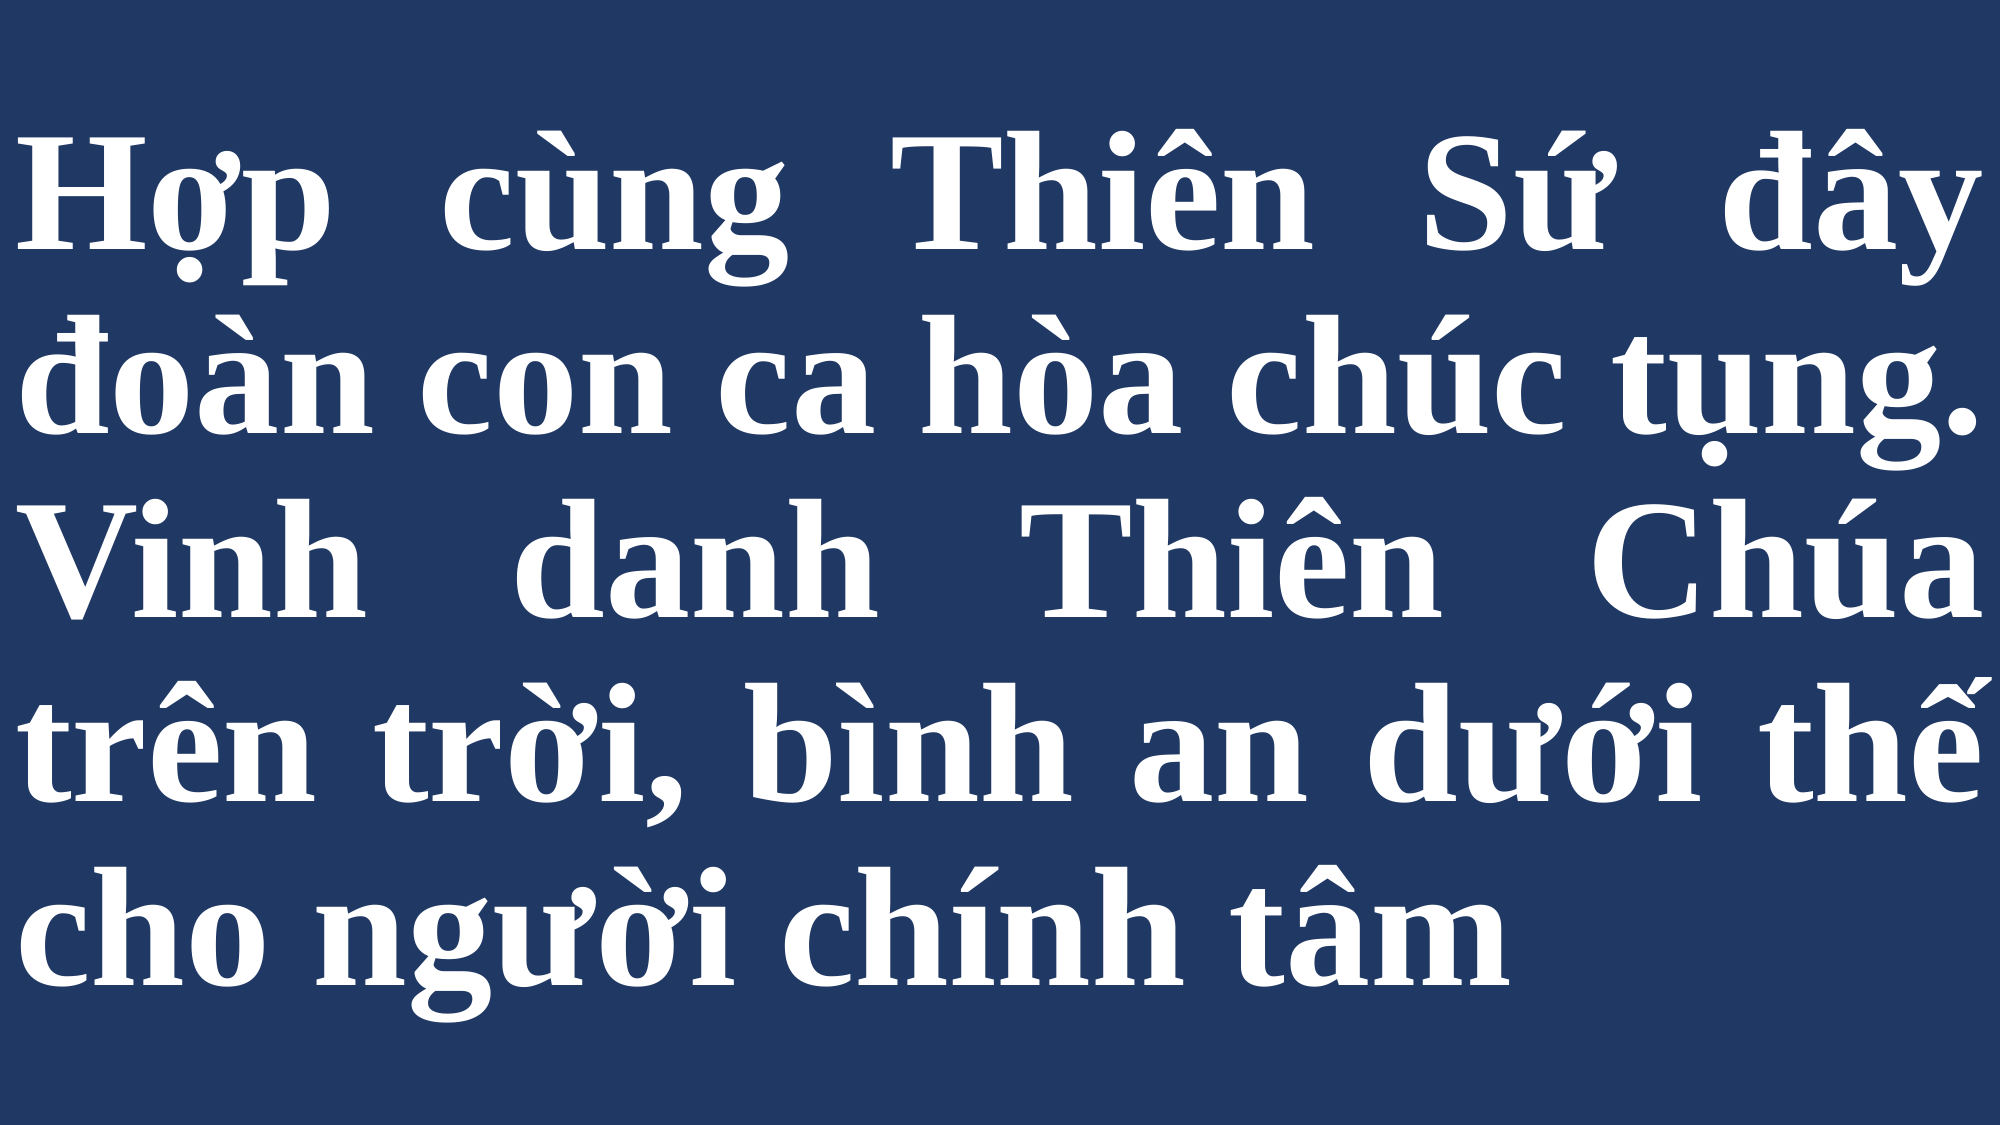

# Hợp cùng Thiên Sứ đây đoàn con ca hòa chúc tụng. Vinh danh Thiên Chúa trên trời, bình an dưới thế cho người chính tâm